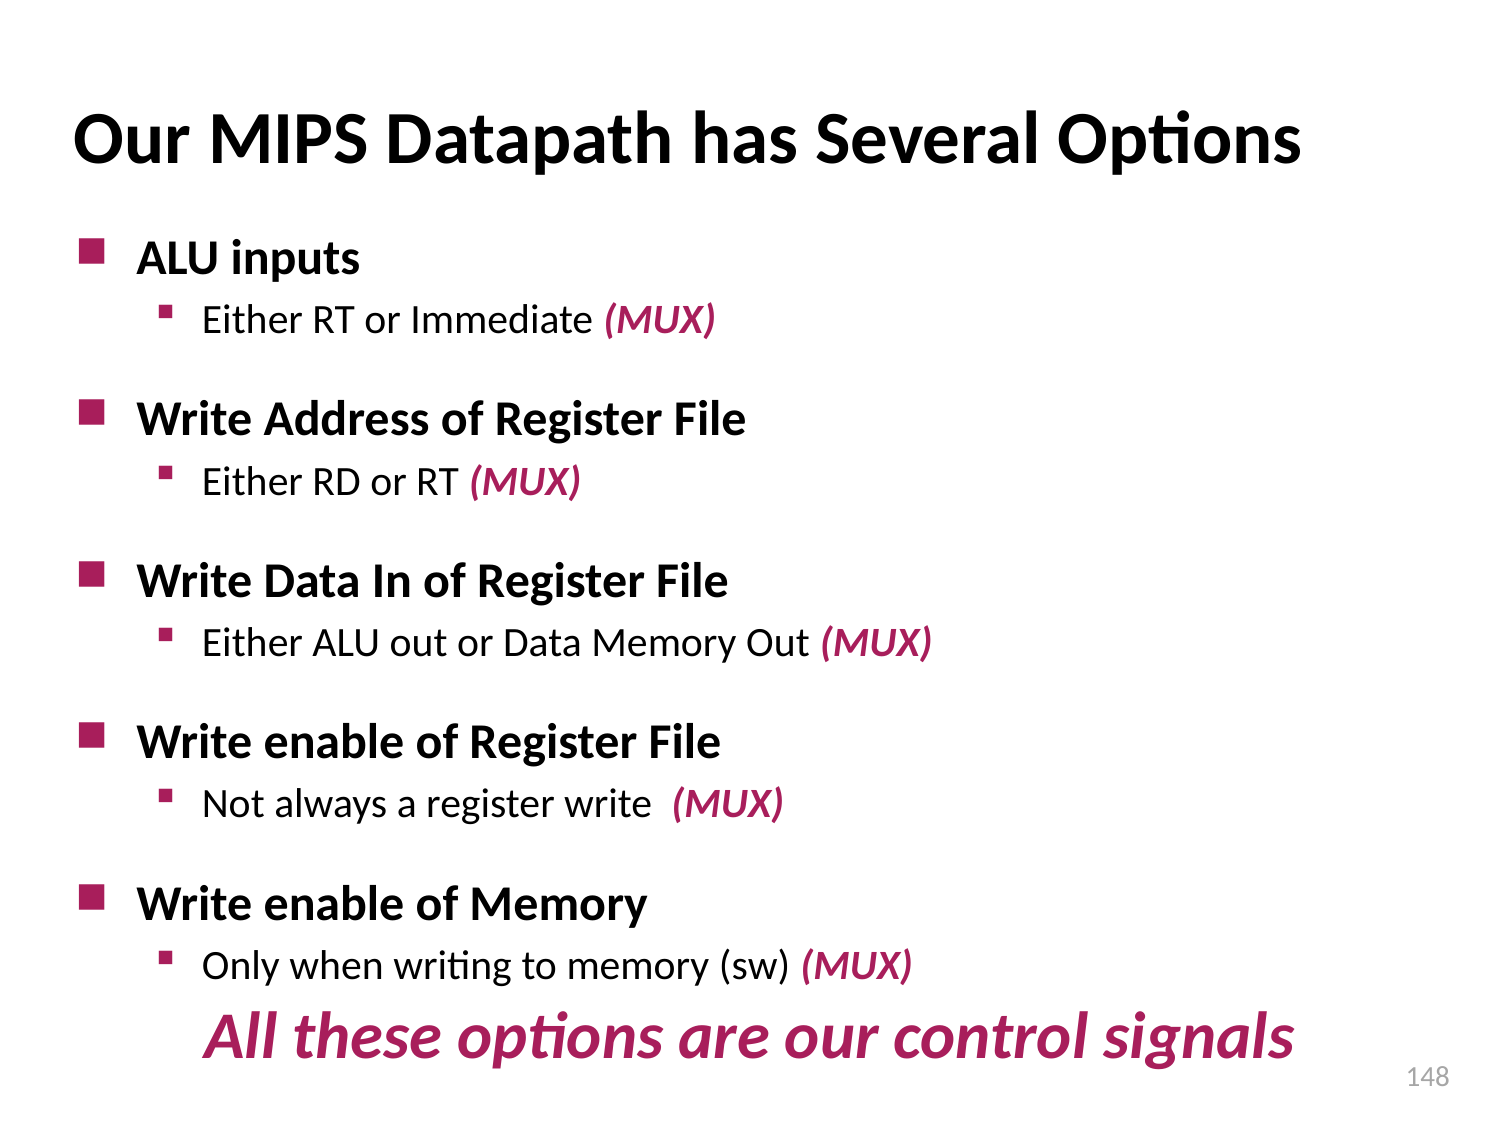

# Our MIPS Datapath has Several Options
ALU inputs
Either RT or Immediate (MUX)
Write Address of Register File
Either RD or RT (MUX)
Write Data In of Register File
Either ALU out or Data Memory Out (MUX)
Write enable of Register File
Not always a register write  (MUX)
Write enable of Memory
Only when writing to memory (sw) (MUX)
All these options are our control signals